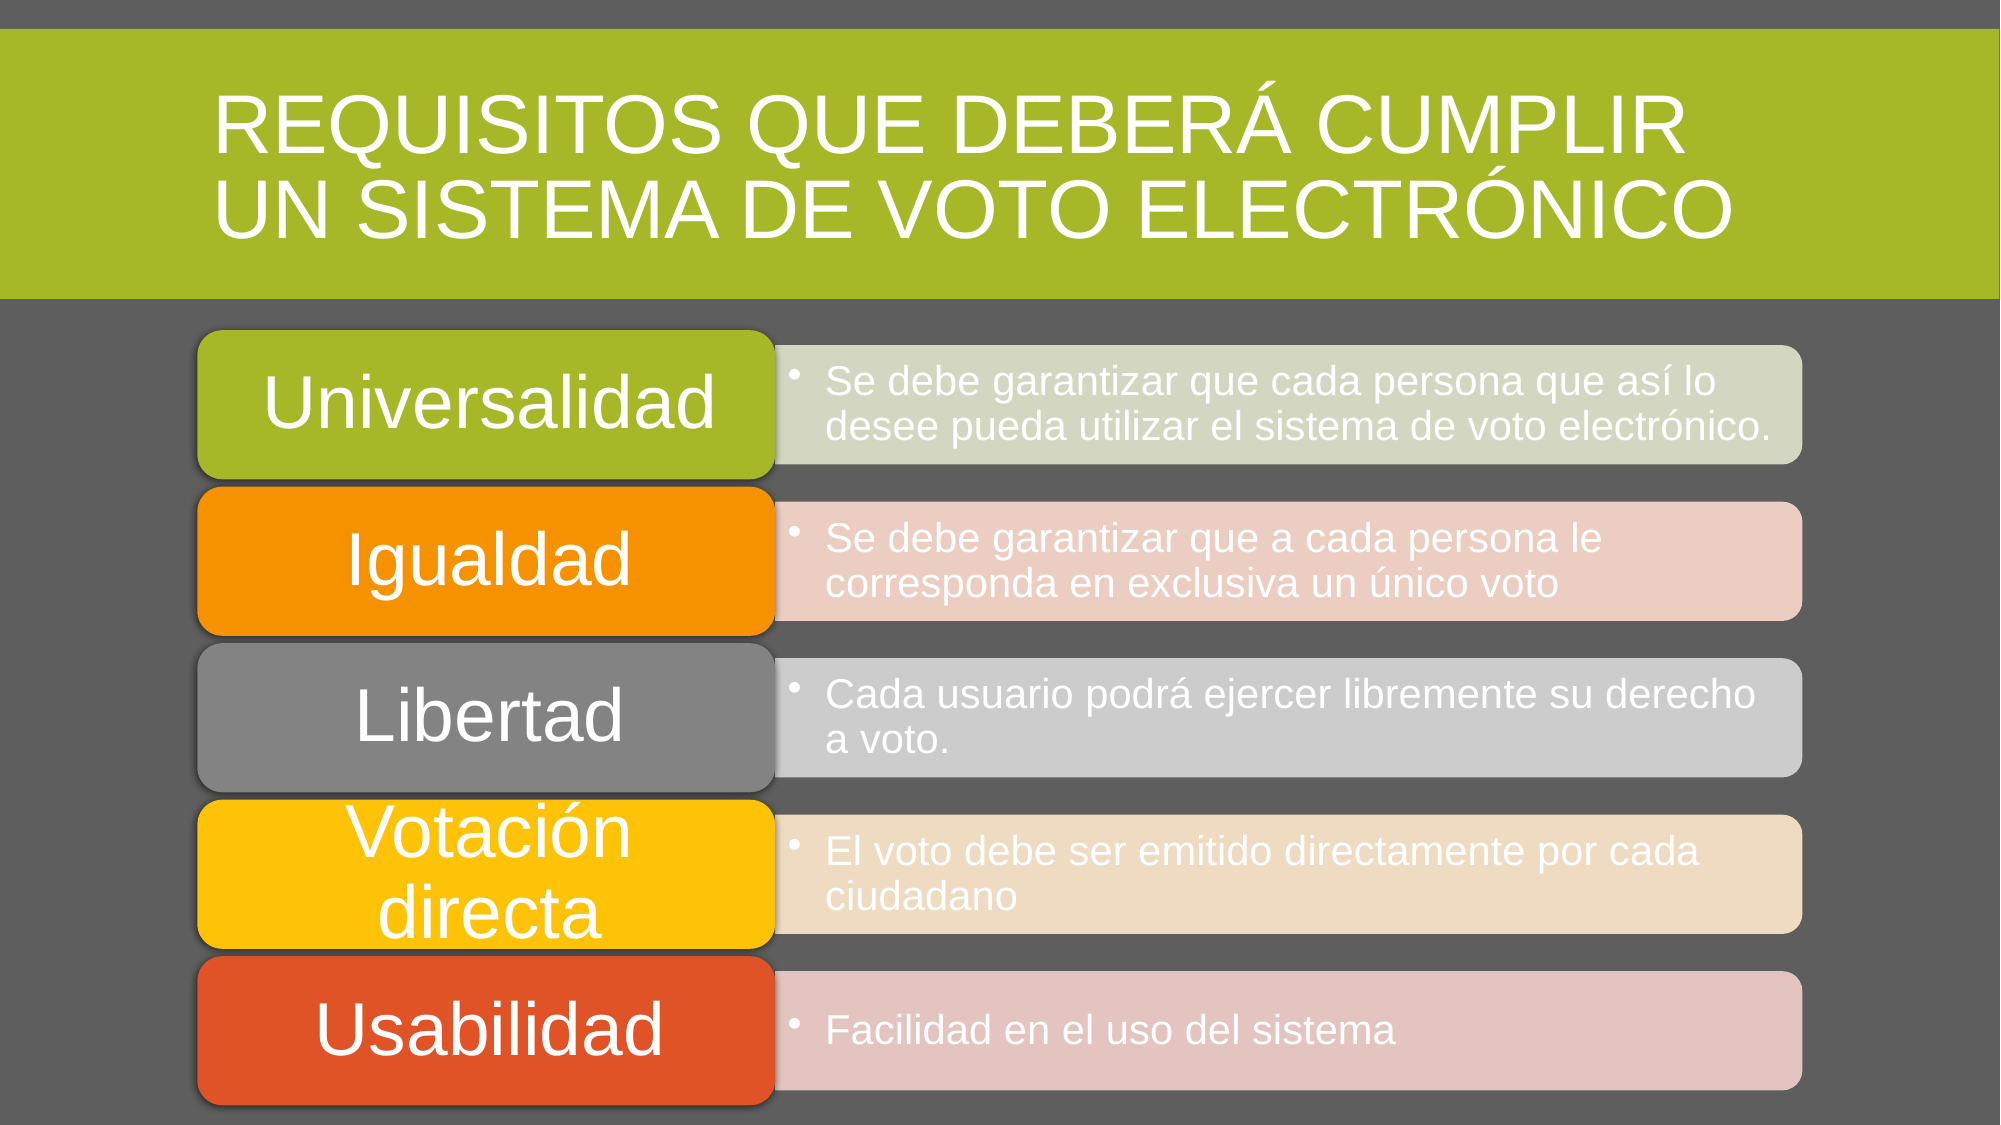

# Requisitos que deberá cumplir un sistema de voto electrónico
Se debe garantizar que cada persona que así lo desee pueda utilizar el sistema de voto electrónico.
Universalidad
Se debe garantizar que a cada persona le corresponda en exclusiva un único voto
Igualdad
Cada usuario podrá ejercer libremente su derecho a voto.
Libertad
El voto debe ser emitido directamente por cada ciudadano
Votación directa
Facilidad en el uso del sistema
Usabilidad